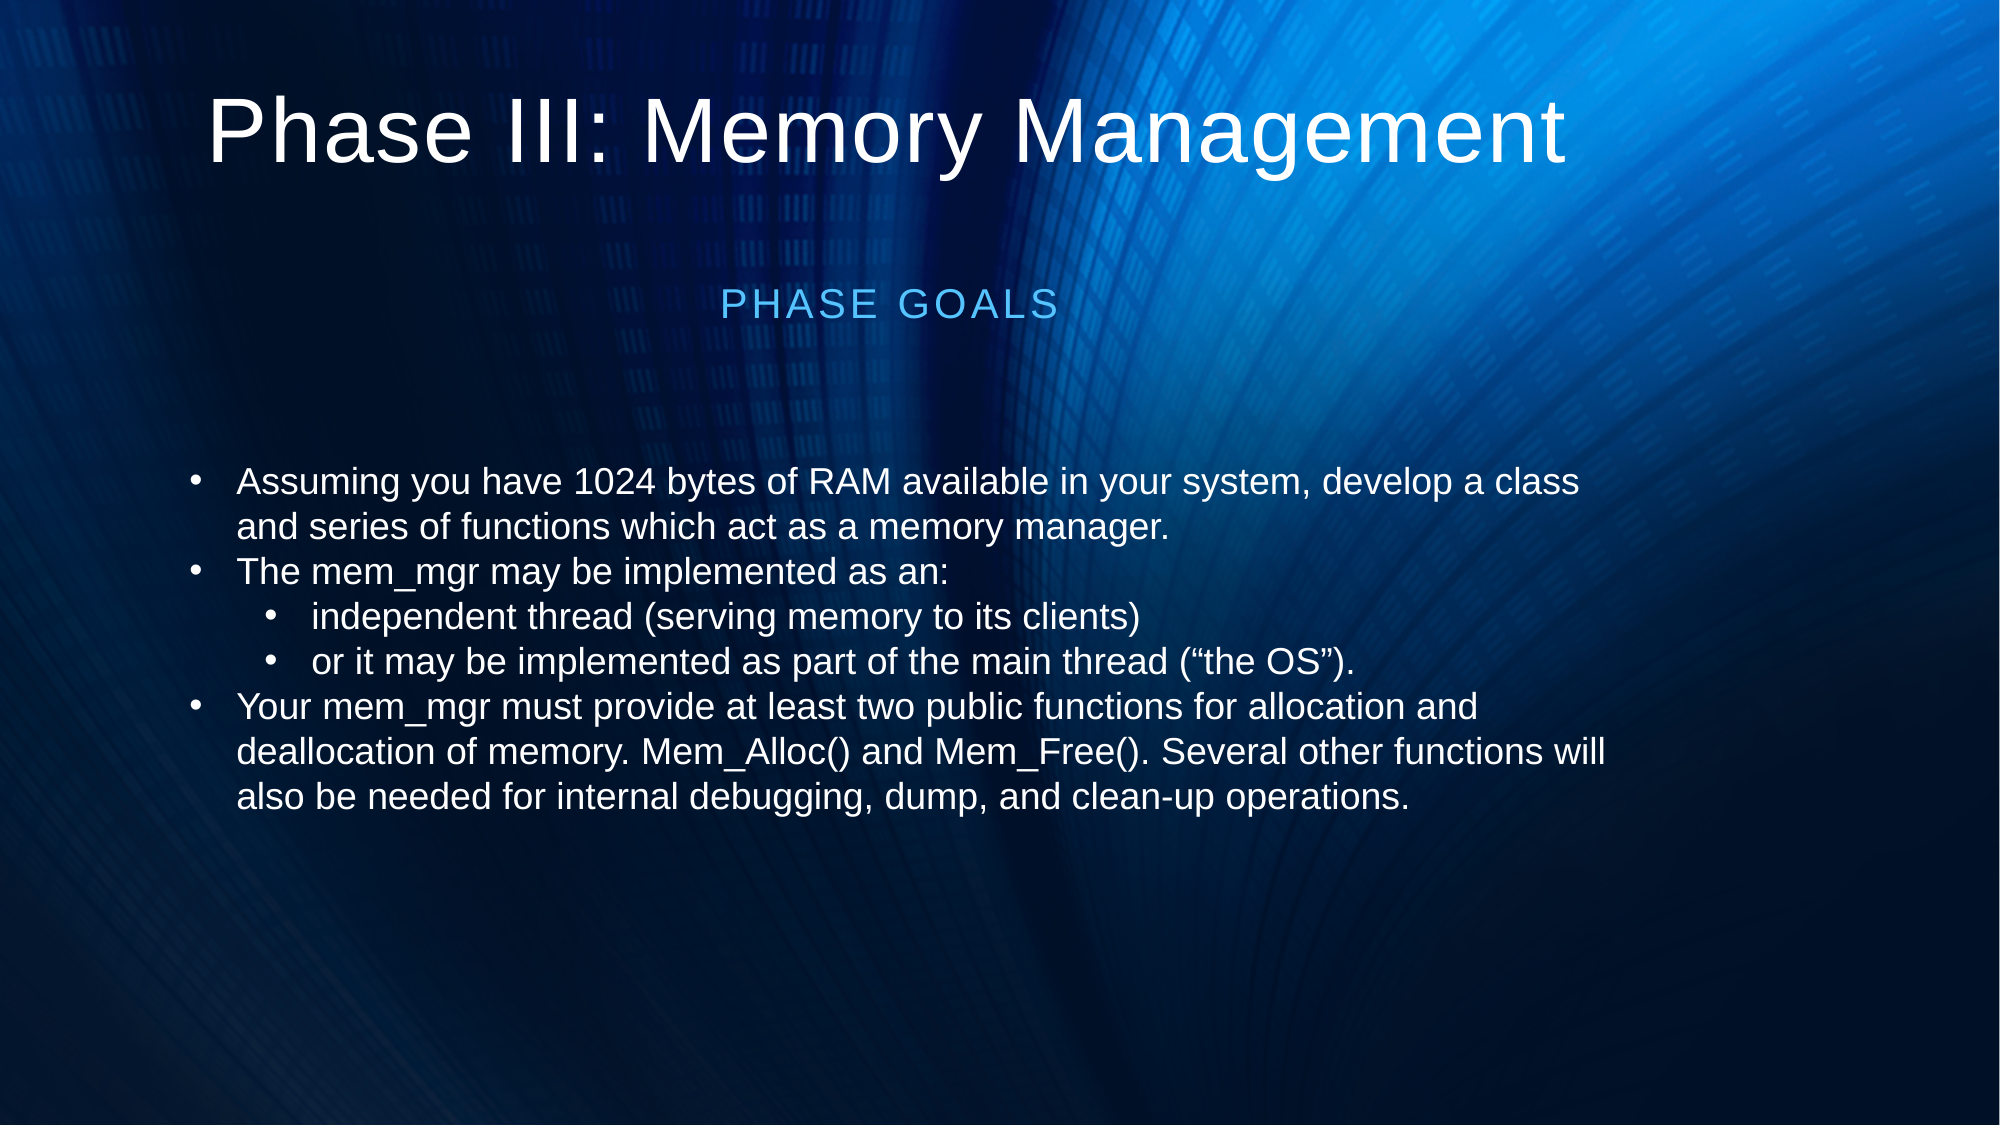

# Phase III: Memory Management
Phase Goals

Assuming you have 1024 bytes of RAM available in your system, develop a class and series of functions which act as a memory manager.
The mem_mgr may be implemented as an:
independent thread (serving memory to its clients)
or it may be implemented as part of the main thread (“the OS”).
Your mem_mgr must provide at least two public functions for allocation and deallocation of memory. Mem_Alloc() and Mem_Free(). Several other functions will also be needed for internal debugging, dump, and clean-up operations.